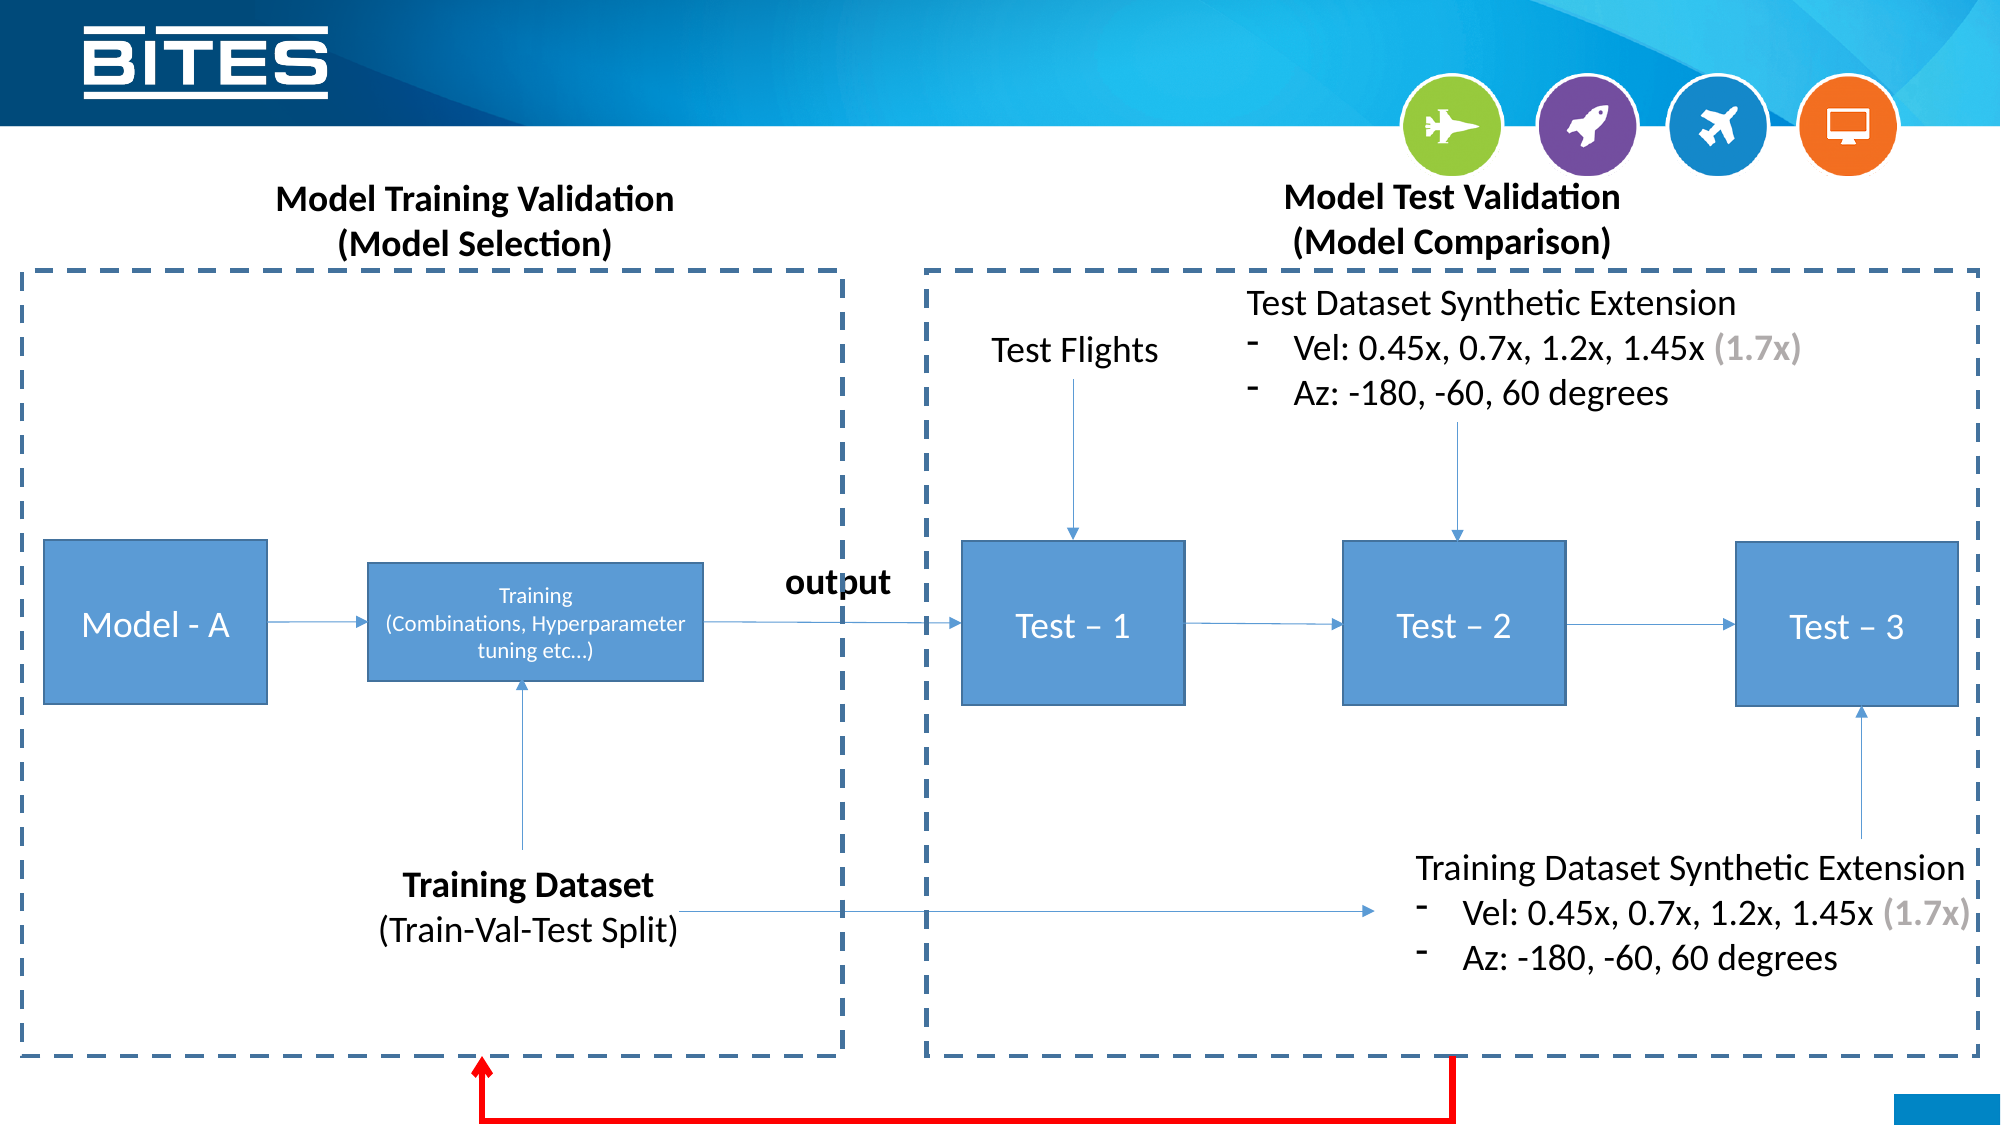

Model Test Validation
(Model Comparison)
Model Training Validation
(Model Selection)

Test Dataset Synthetic Extension
Vel: 0.45x, 0.7x, 1.2x, 1.45x (1.7x)
Az: -180, -60, 60 degrees
Test Flights
Model - A
Test – 1
Test – 2
Test – 3
output
Training
(Combinations, Hyperparameter tuning etc…)
Training Dataset Synthetic Extension
Vel: 0.45x, 0.7x, 1.2x, 1.45x (1.7x)
Az: -180, -60, 60 degrees
Training Dataset
(Train-Val-Test Split)